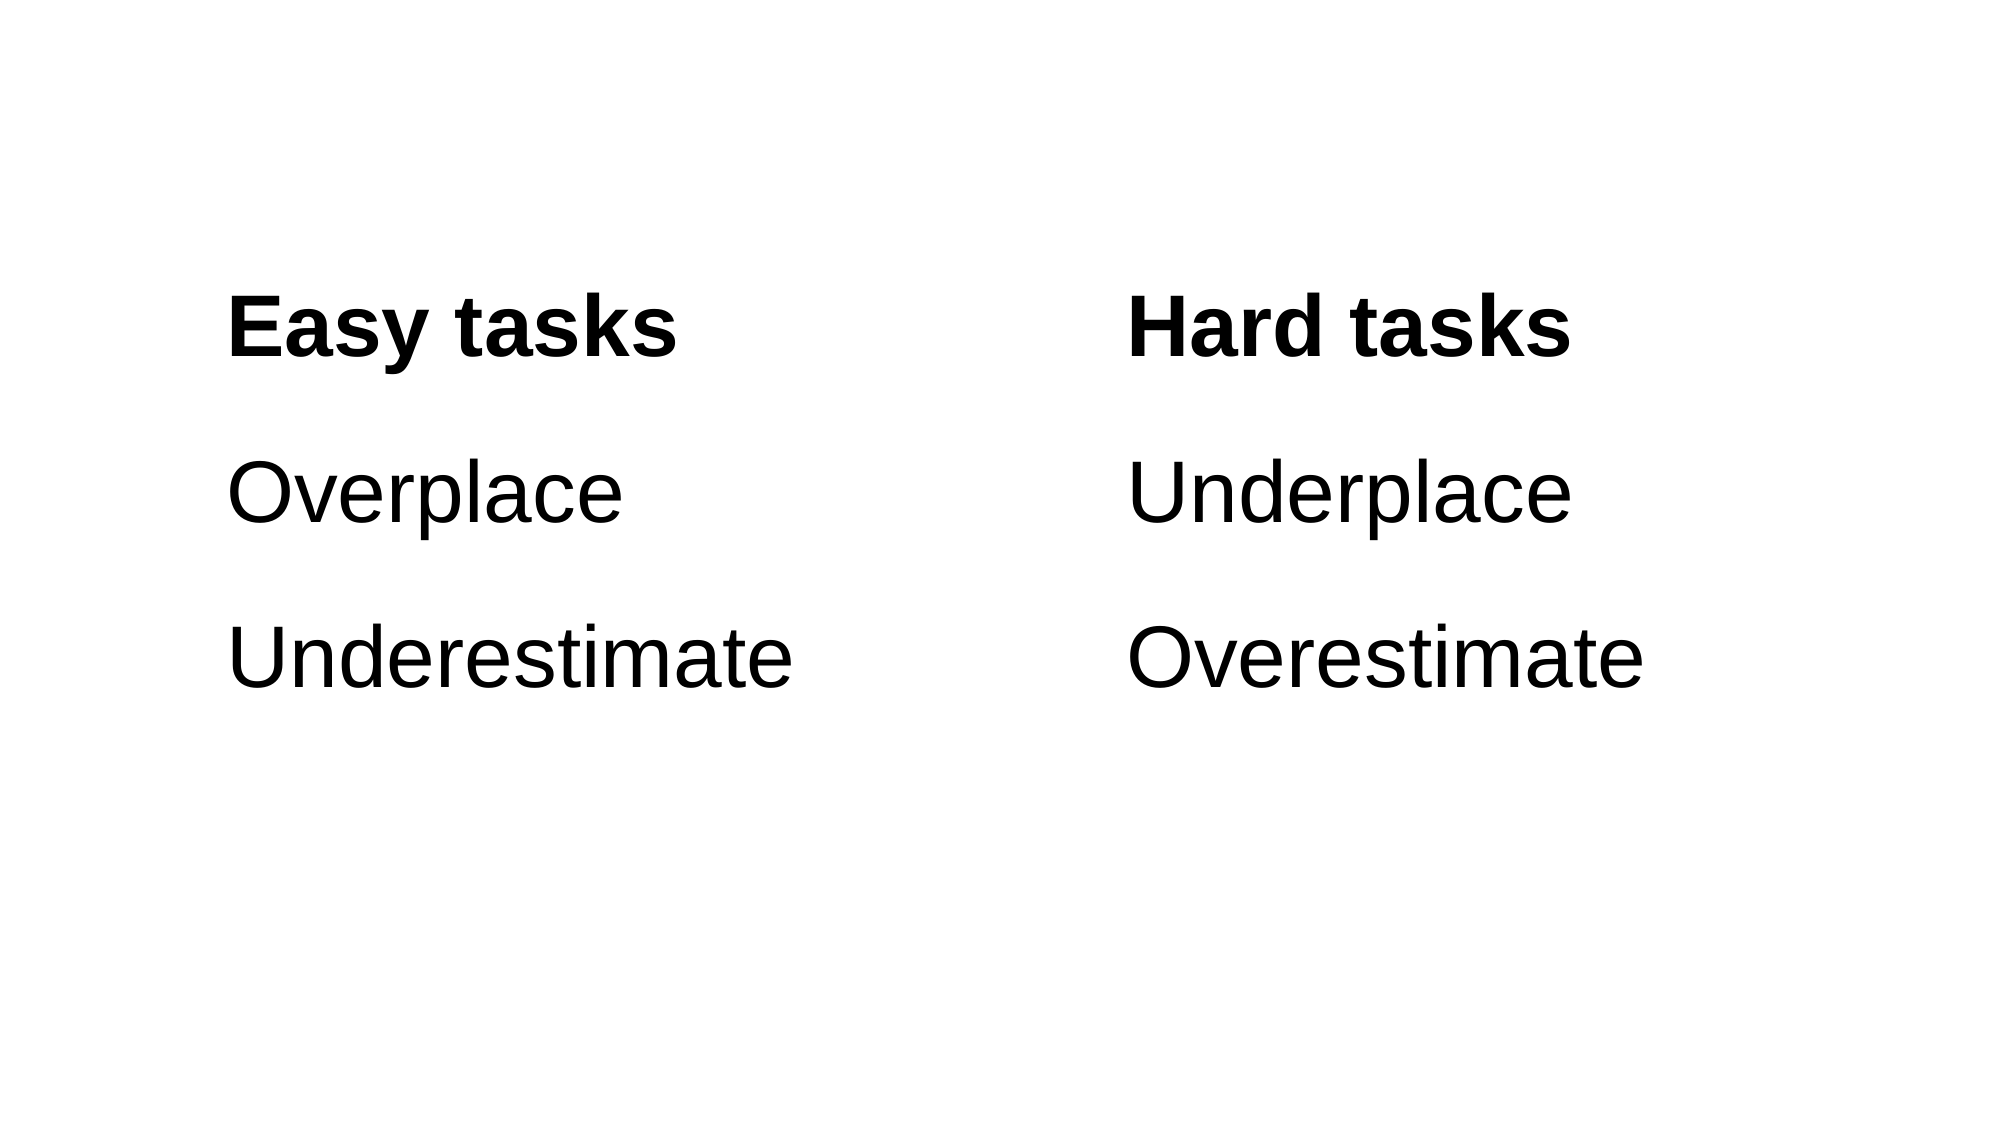

Easy tasks			Hard tasks
Overplace				Underplace
Underestimate			Overestimate